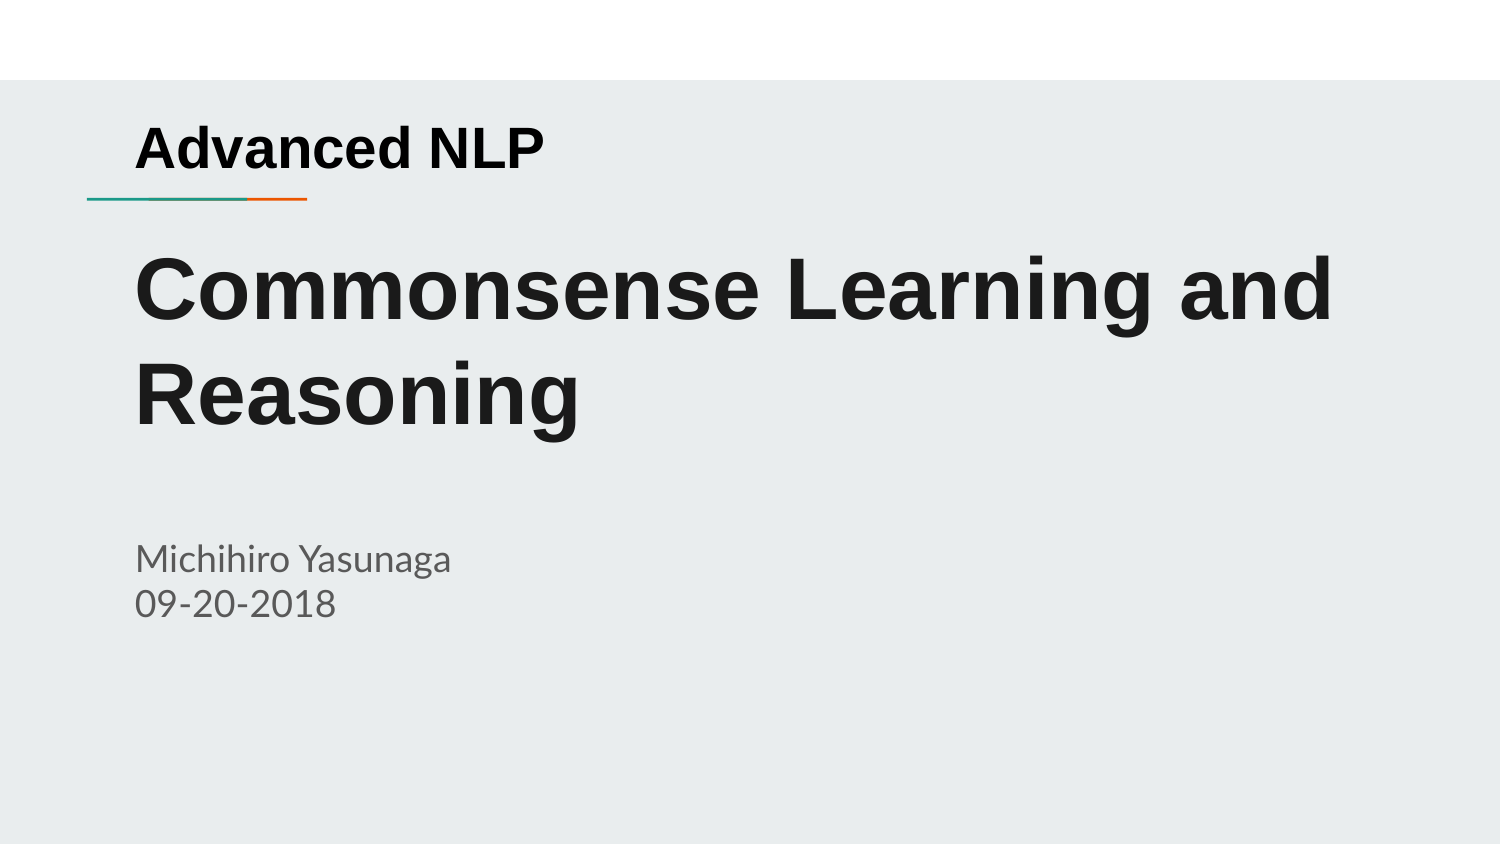

Advanced NLP
# Commonsense Learning and Reasoning
Michihiro Yasunaga
09-20-2018